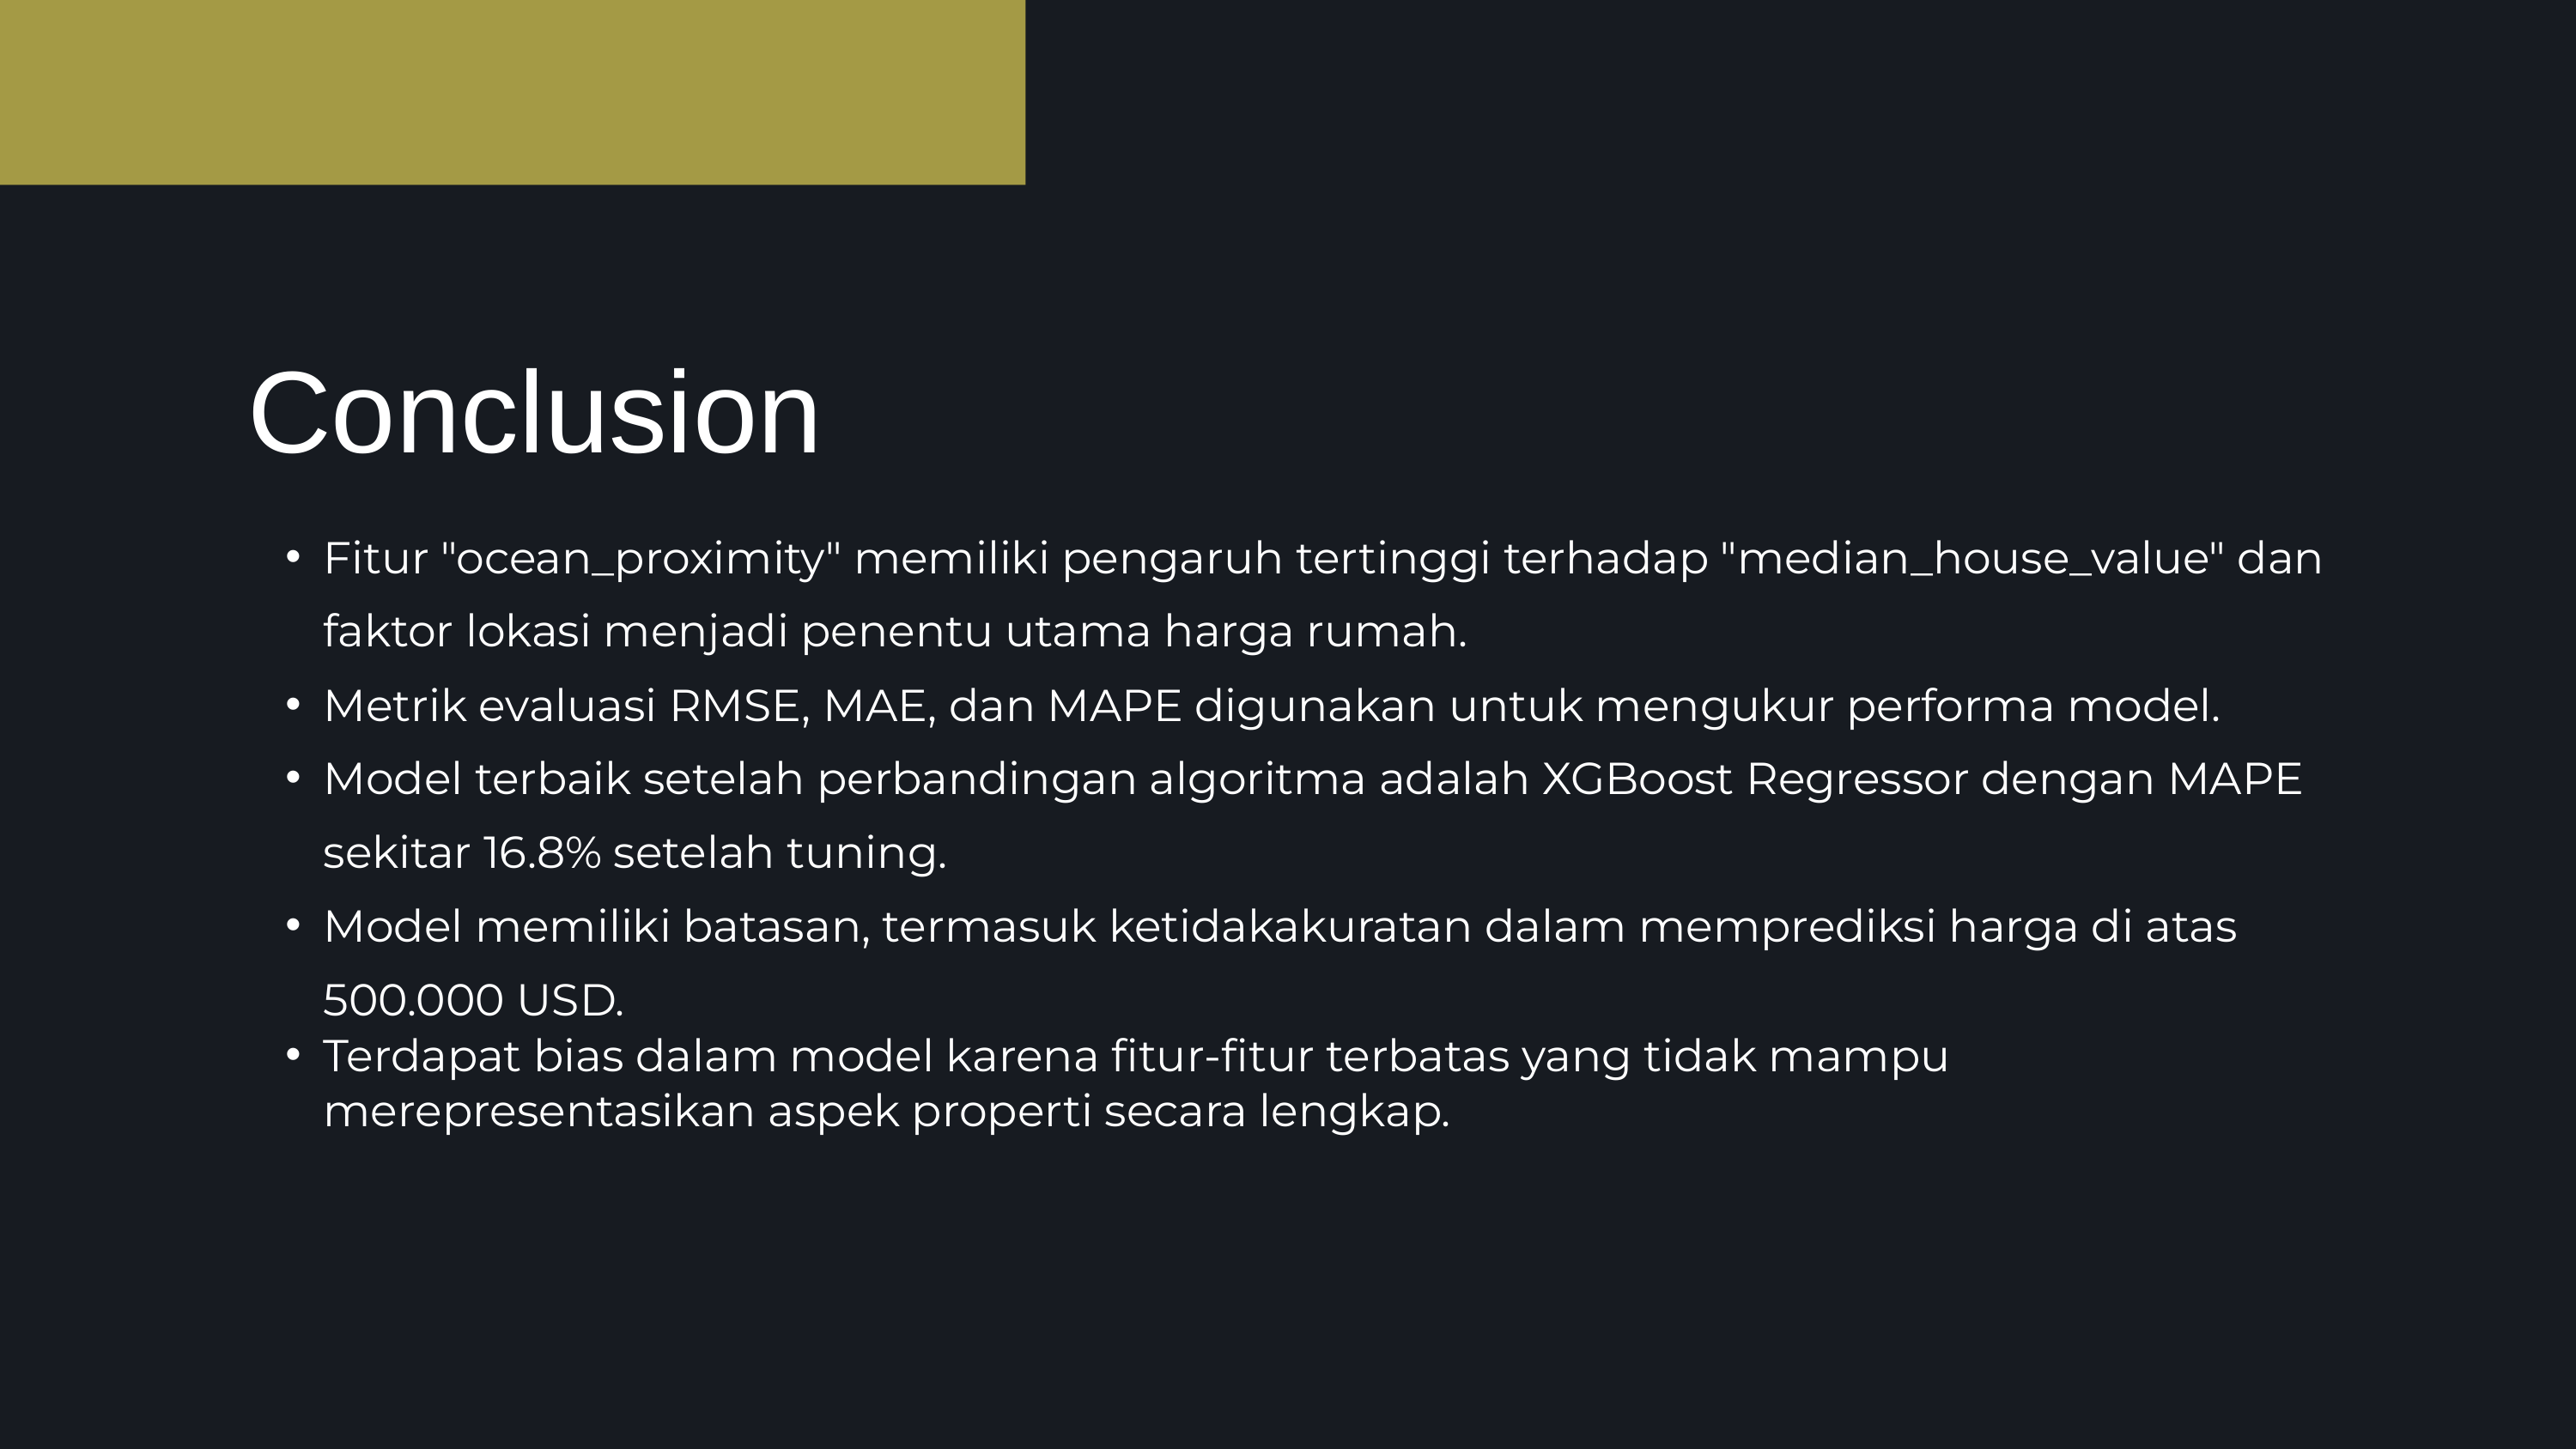

Conclusion
Fitur "ocean_proximity" memiliki pengaruh tertinggi terhadap "median_house_value" dan faktor lokasi menjadi penentu utama harga rumah.
Metrik evaluasi RMSE, MAE, dan MAPE digunakan untuk mengukur performa model.
Model terbaik setelah perbandingan algoritma adalah XGBoost Regressor dengan MAPE sekitar 16.8% setelah tuning.
Model memiliki batasan, termasuk ketidakakuratan dalam memprediksi harga di atas 500.000 USD.
Terdapat bias dalam model karena fitur-fitur terbatas yang tidak mampu merepresentasikan aspek properti secara lengkap.